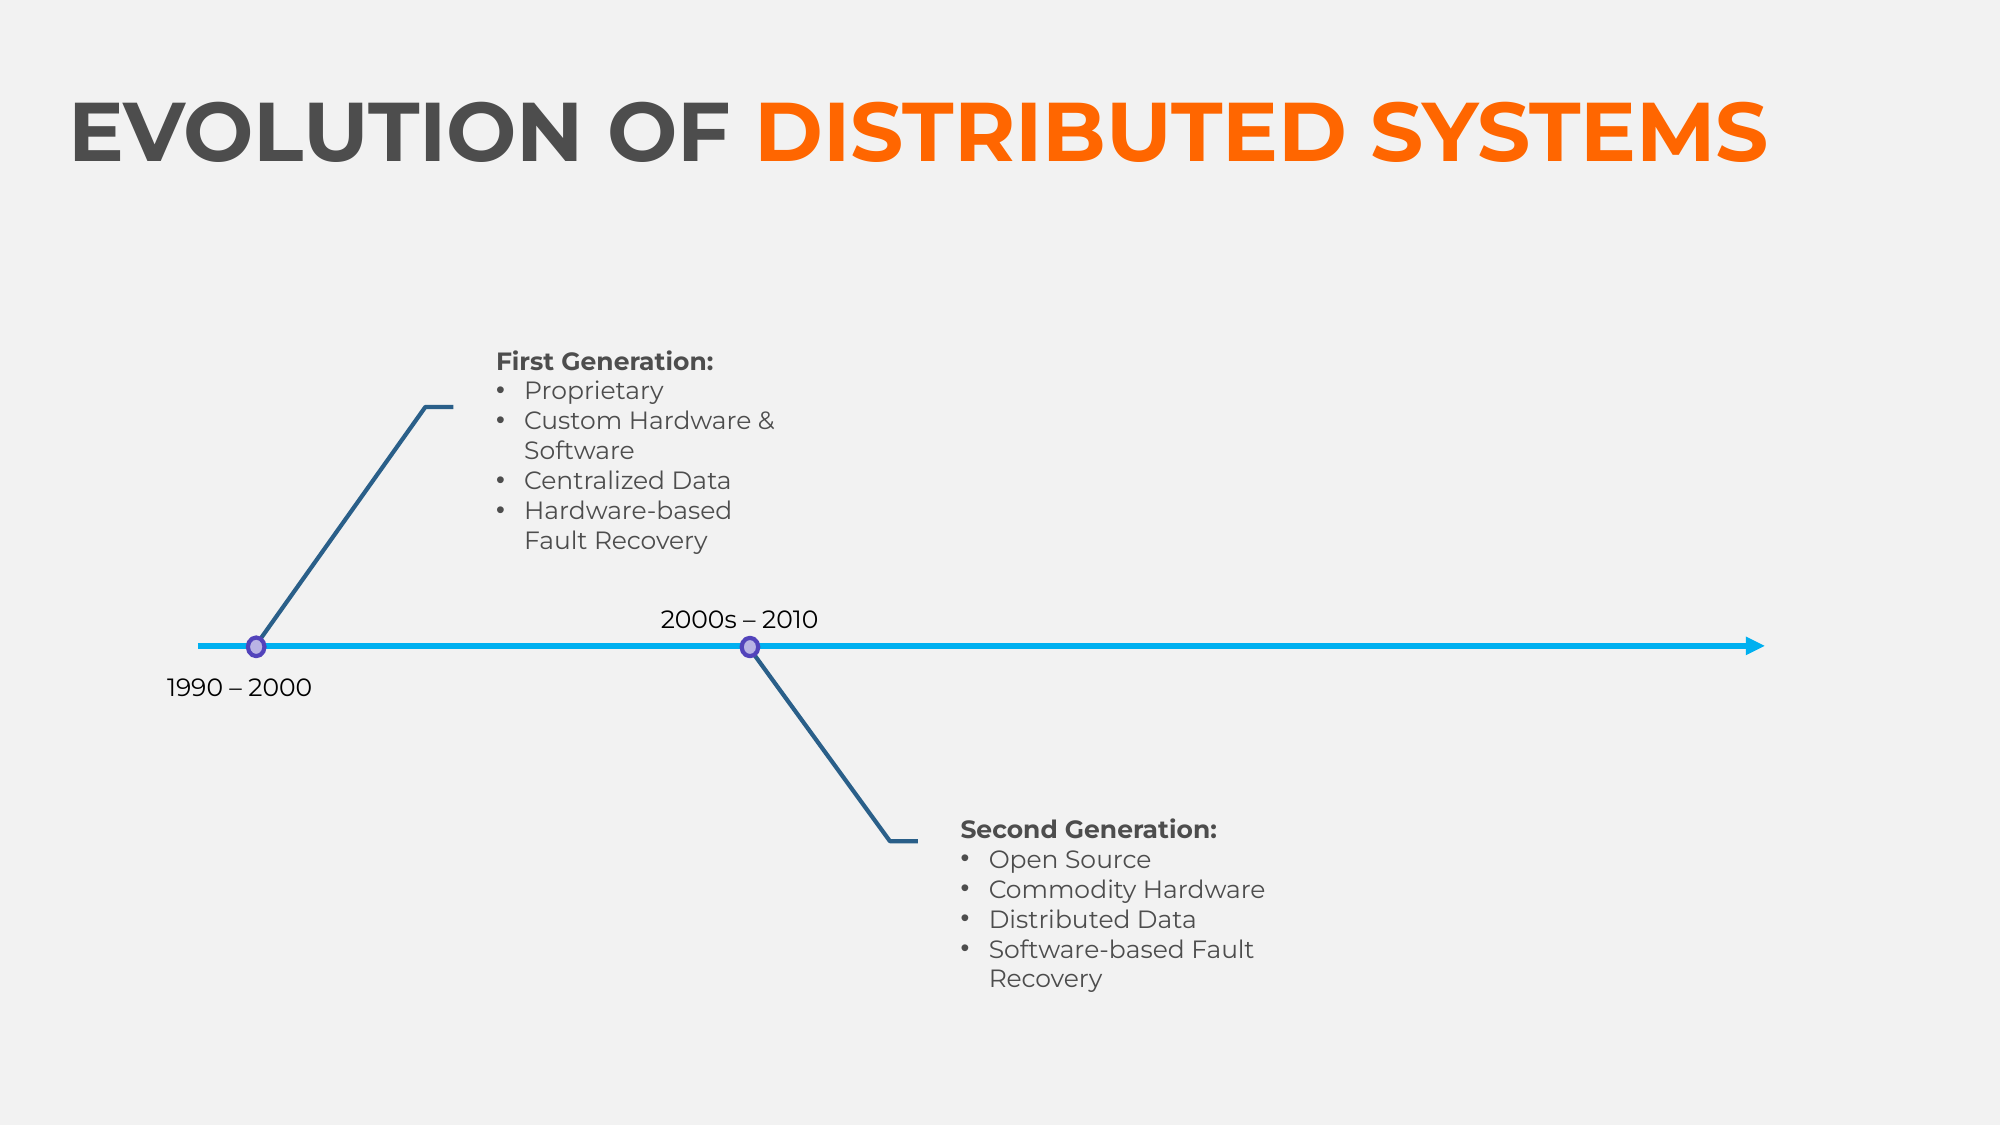

EVOLUTION OF DISTRIBUTED SYSTEMS
First Generation:
Proprietary
Custom Hardware & Software
Centralized Data
Hardware-based Fault Recovery
2000s – 2010

1990 – 2000
Second Generation:
Open Source
Commodity Hardware
Distributed Data
Software-based Fault Recovery